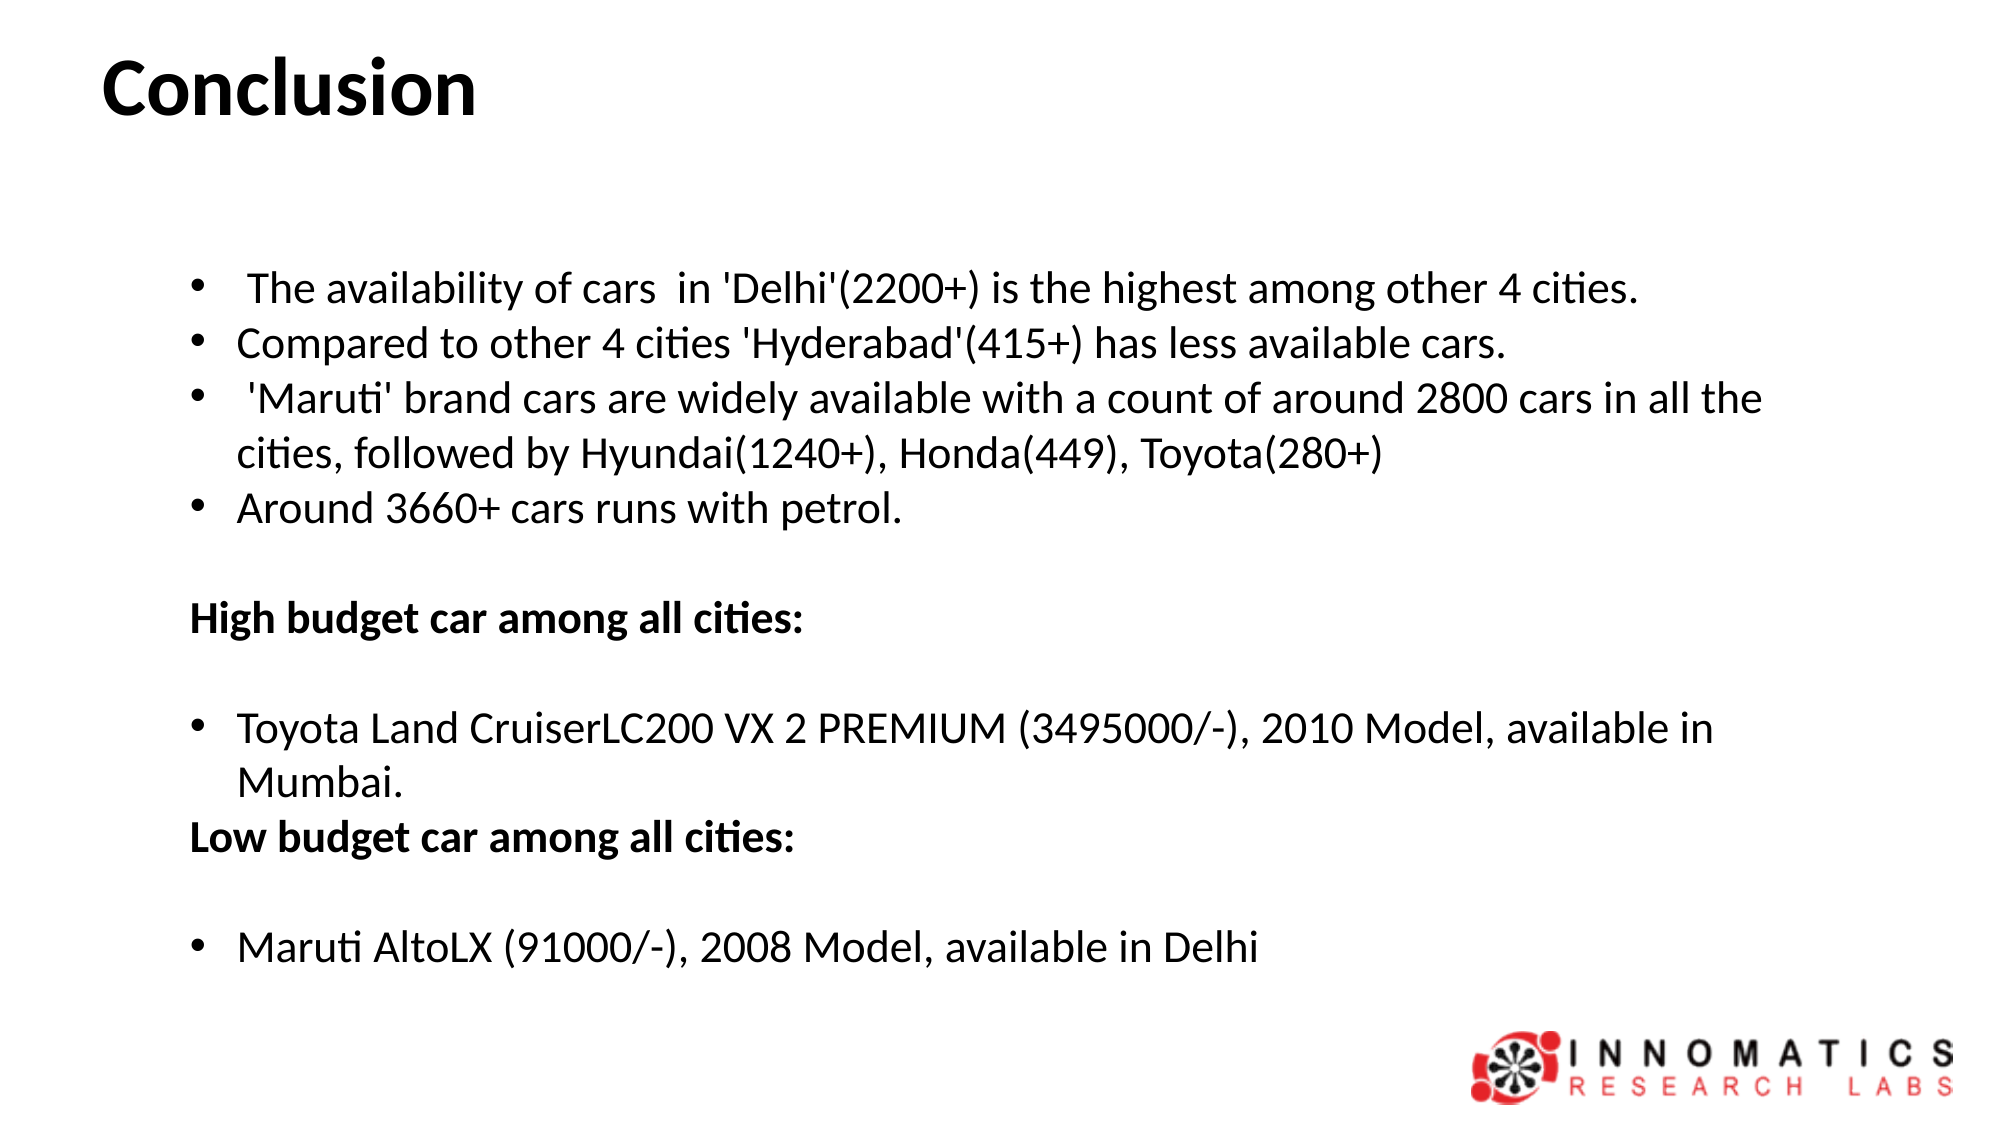

Conclusion
 The availability of cars  in 'Delhi'(2200+) is the highest among other 4 cities.
Compared to other 4 cities 'Hyderabad'(415+) has less available cars.
 'Maruti' brand cars are widely available with a count of around 2800 cars in all the cities, followed by Hyundai(1240+), Honda(449), Toyota(280+)
Around 3660+ cars runs with petrol.

High budget car among all cities:

Toyota Land CruiserLC200 VX 2 PREMIUM (3495000/-), 2010 Model, available in Mumbai.
Low budget car among all cities:

Maruti AltoLX (91000/-), 2008 Model, available in Delhi